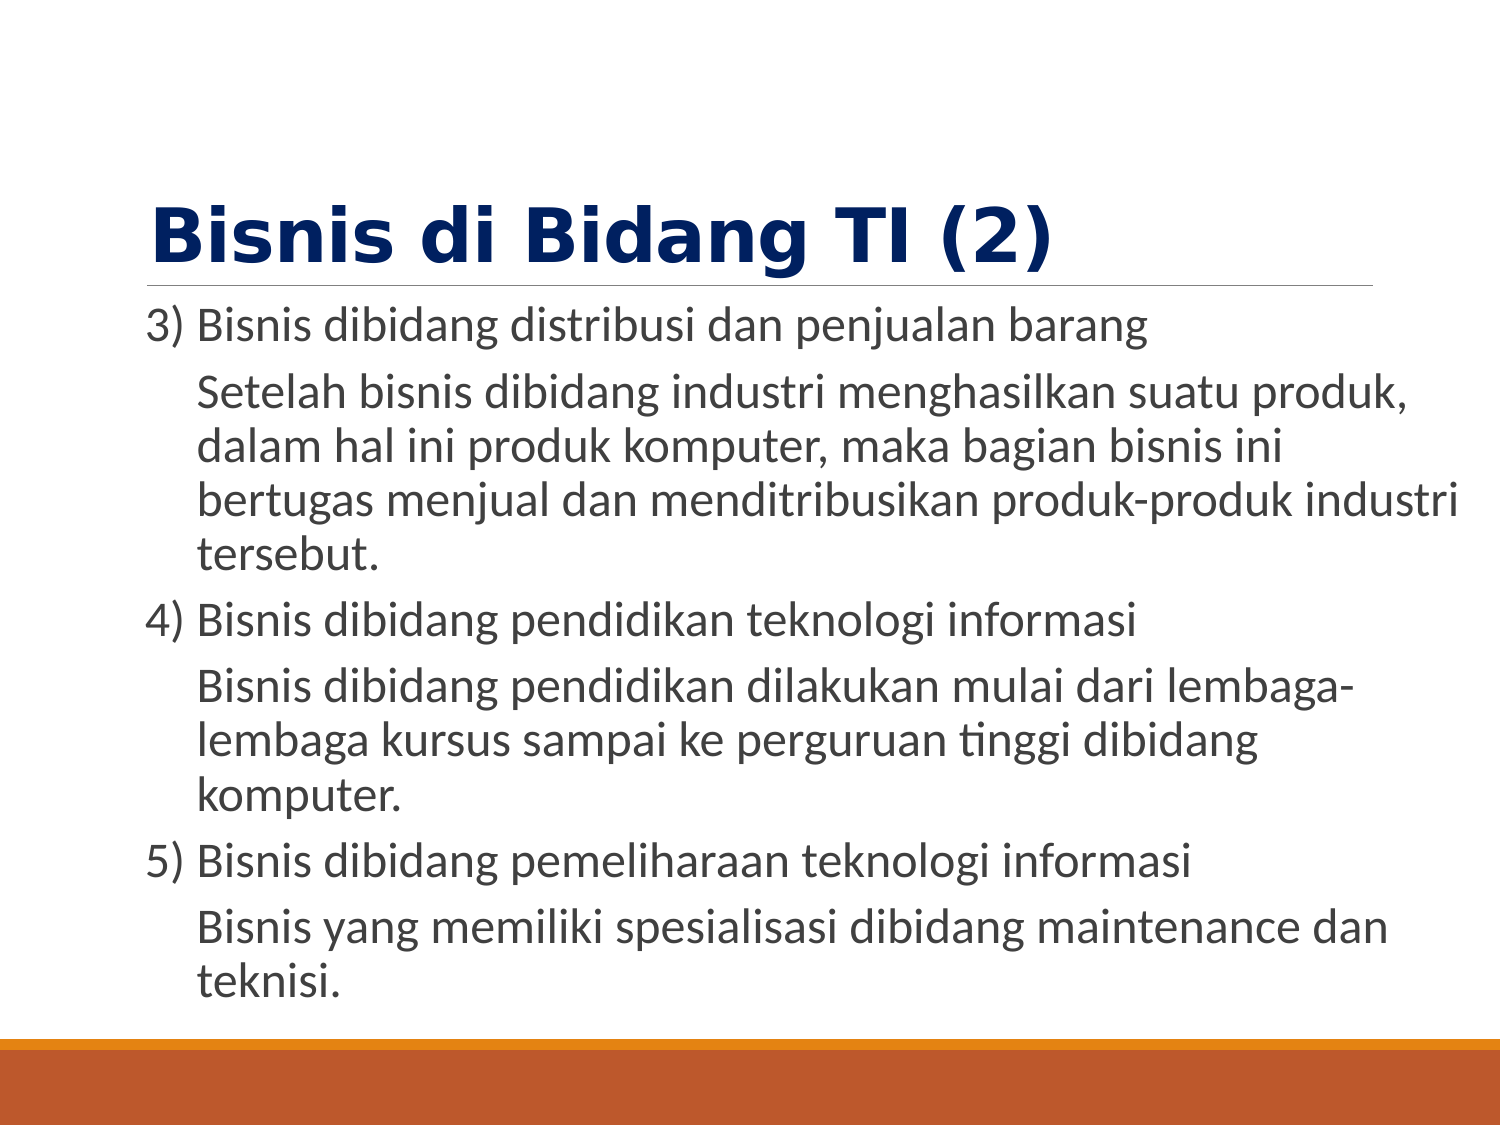

# Bisnis di Bidang TI (2)
3) Bisnis dibidang distribusi dan penjualan barang
Setelah bisnis dibidang industri menghasilkan suatu produk, dalam hal ini produk komputer, maka bagian bisnis ini bertugas menjual dan menditribusikan produk-produk industri tersebut.
4) Bisnis dibidang pendidikan teknologi informasi
Bisnis dibidang pendidikan dilakukan mulai dari lembaga-lembaga kursus sampai ke perguruan tinggi dibidang komputer.
5) Bisnis dibidang pemeliharaan teknologi informasi
Bisnis yang memiliki spesialisasi dibidang maintenance dan teknisi.